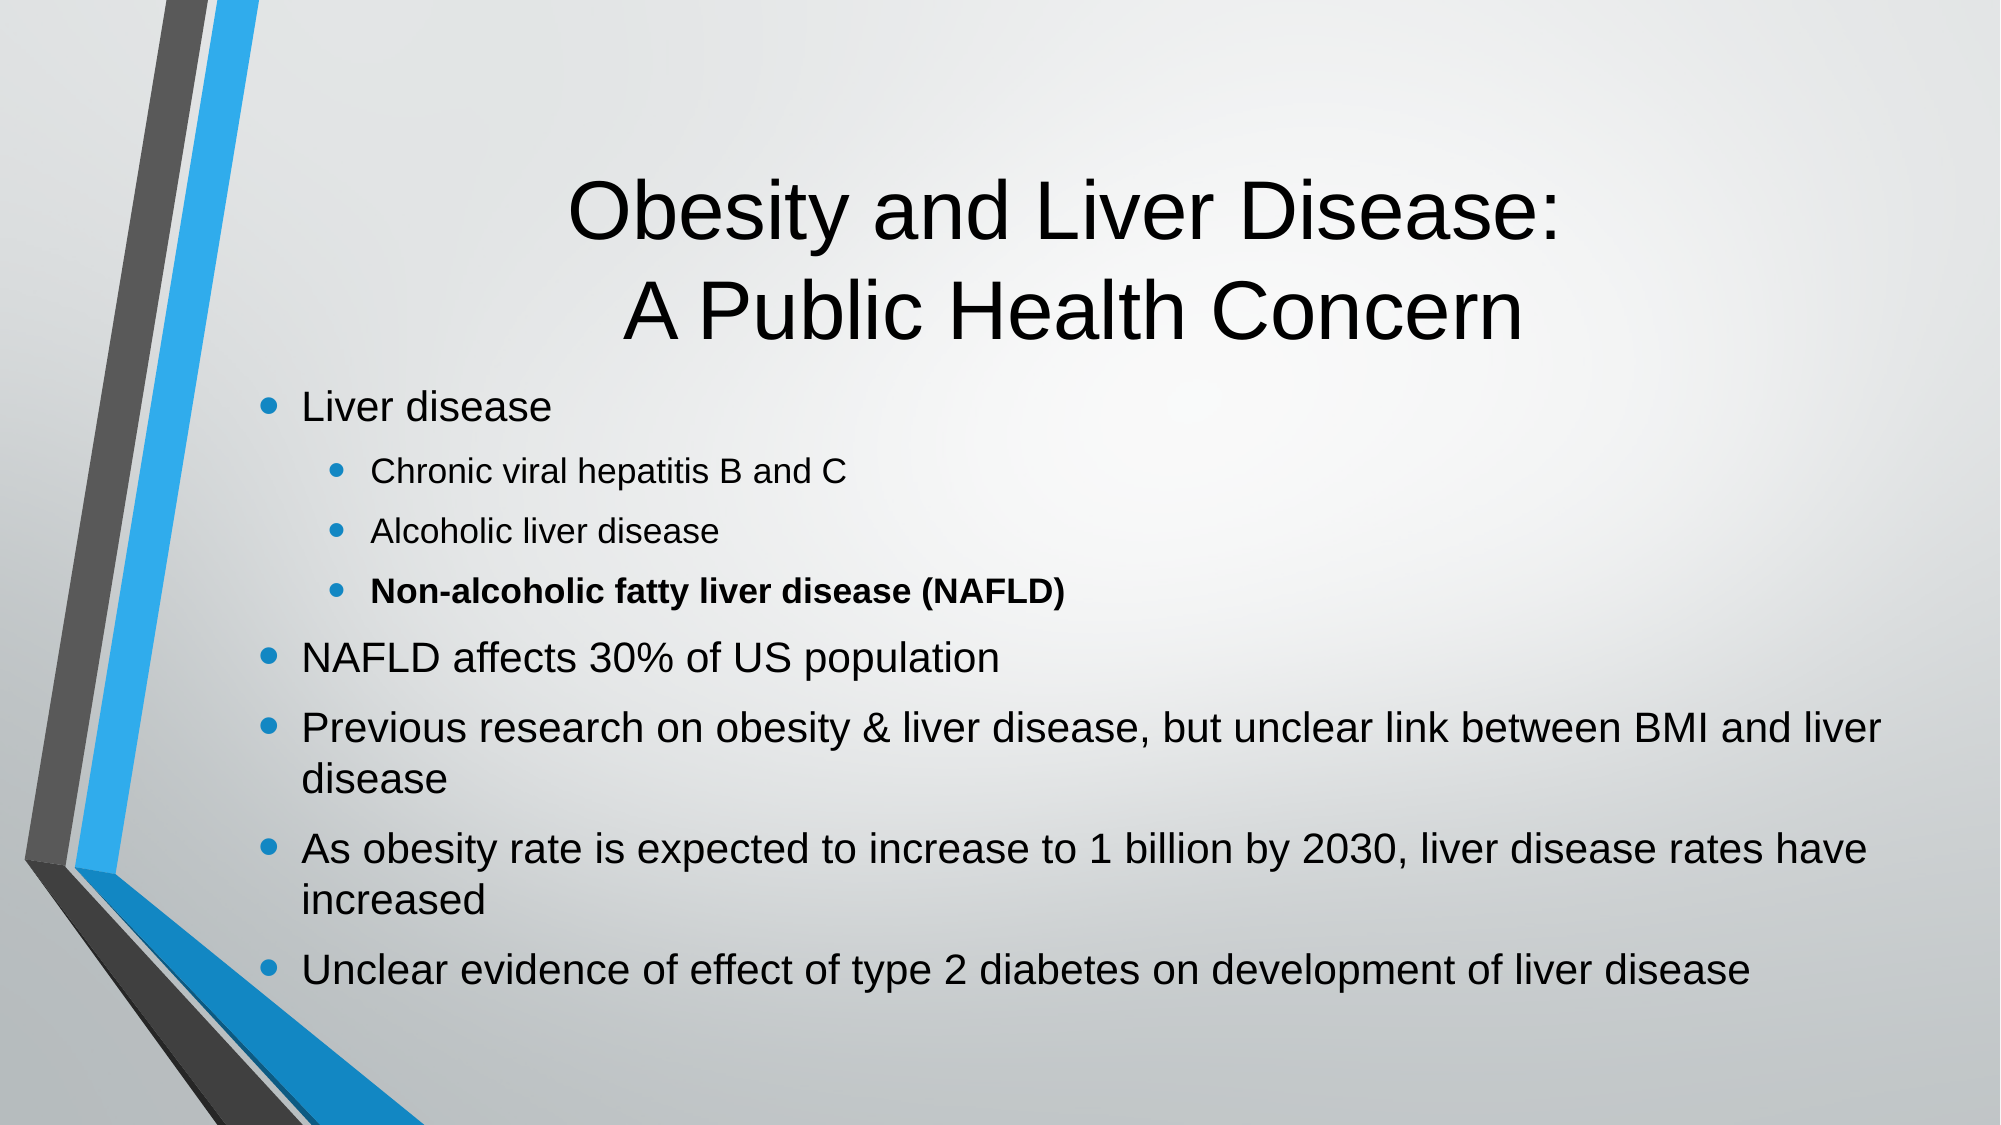

# Obesity and Liver Disease: A Public Health Concern
Liver disease
Chronic viral hepatitis B and C
Alcoholic liver disease
Non-alcoholic fatty liver disease (NAFLD)
NAFLD affects 30% of US population
Previous research on obesity & liver disease, but unclear link between BMI and liver disease
As obesity rate is expected to increase to 1 billion by 2030, liver disease rates have increased
Unclear evidence of effect of type 2 diabetes on development of liver disease